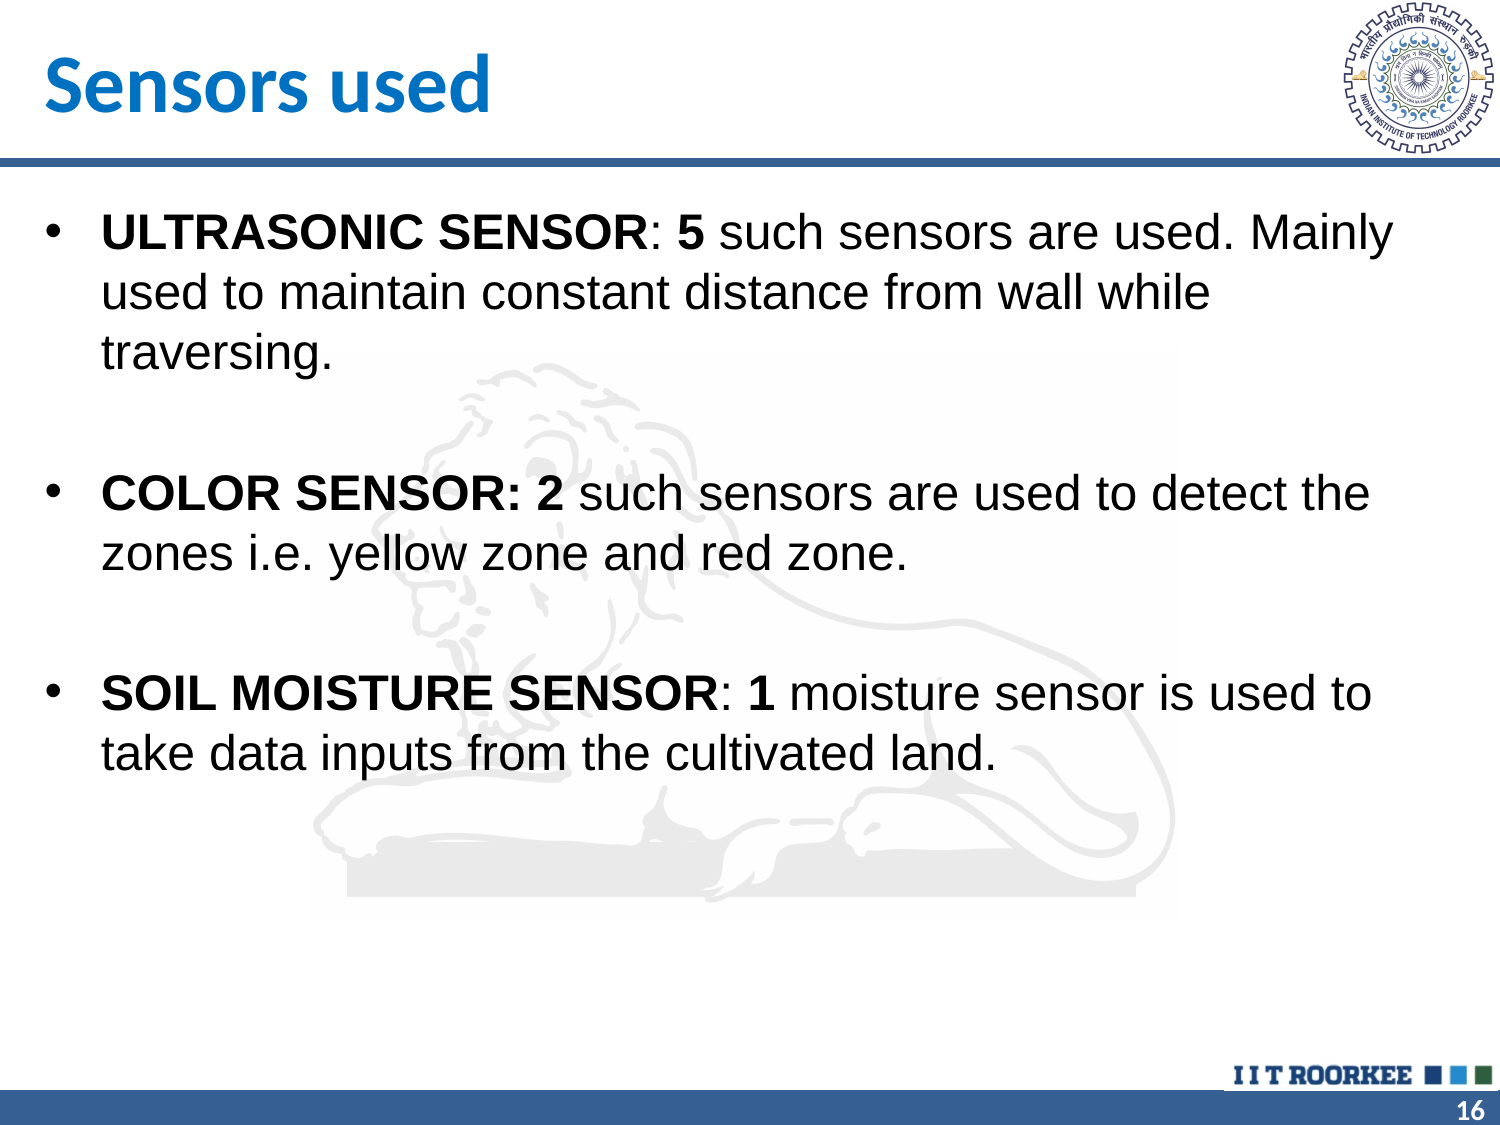

# Sensors used
ULTRASONIC SENSOR: 5 such sensors are used. Mainly used to maintain constant distance from wall while traversing.

COLOR SENSOR: 2 such sensors are used to detect the zones i.e. yellow zone and red zone.

SOIL MOISTURE SENSOR: 1 moisture sensor is used to take data inputs from the cultivated land.